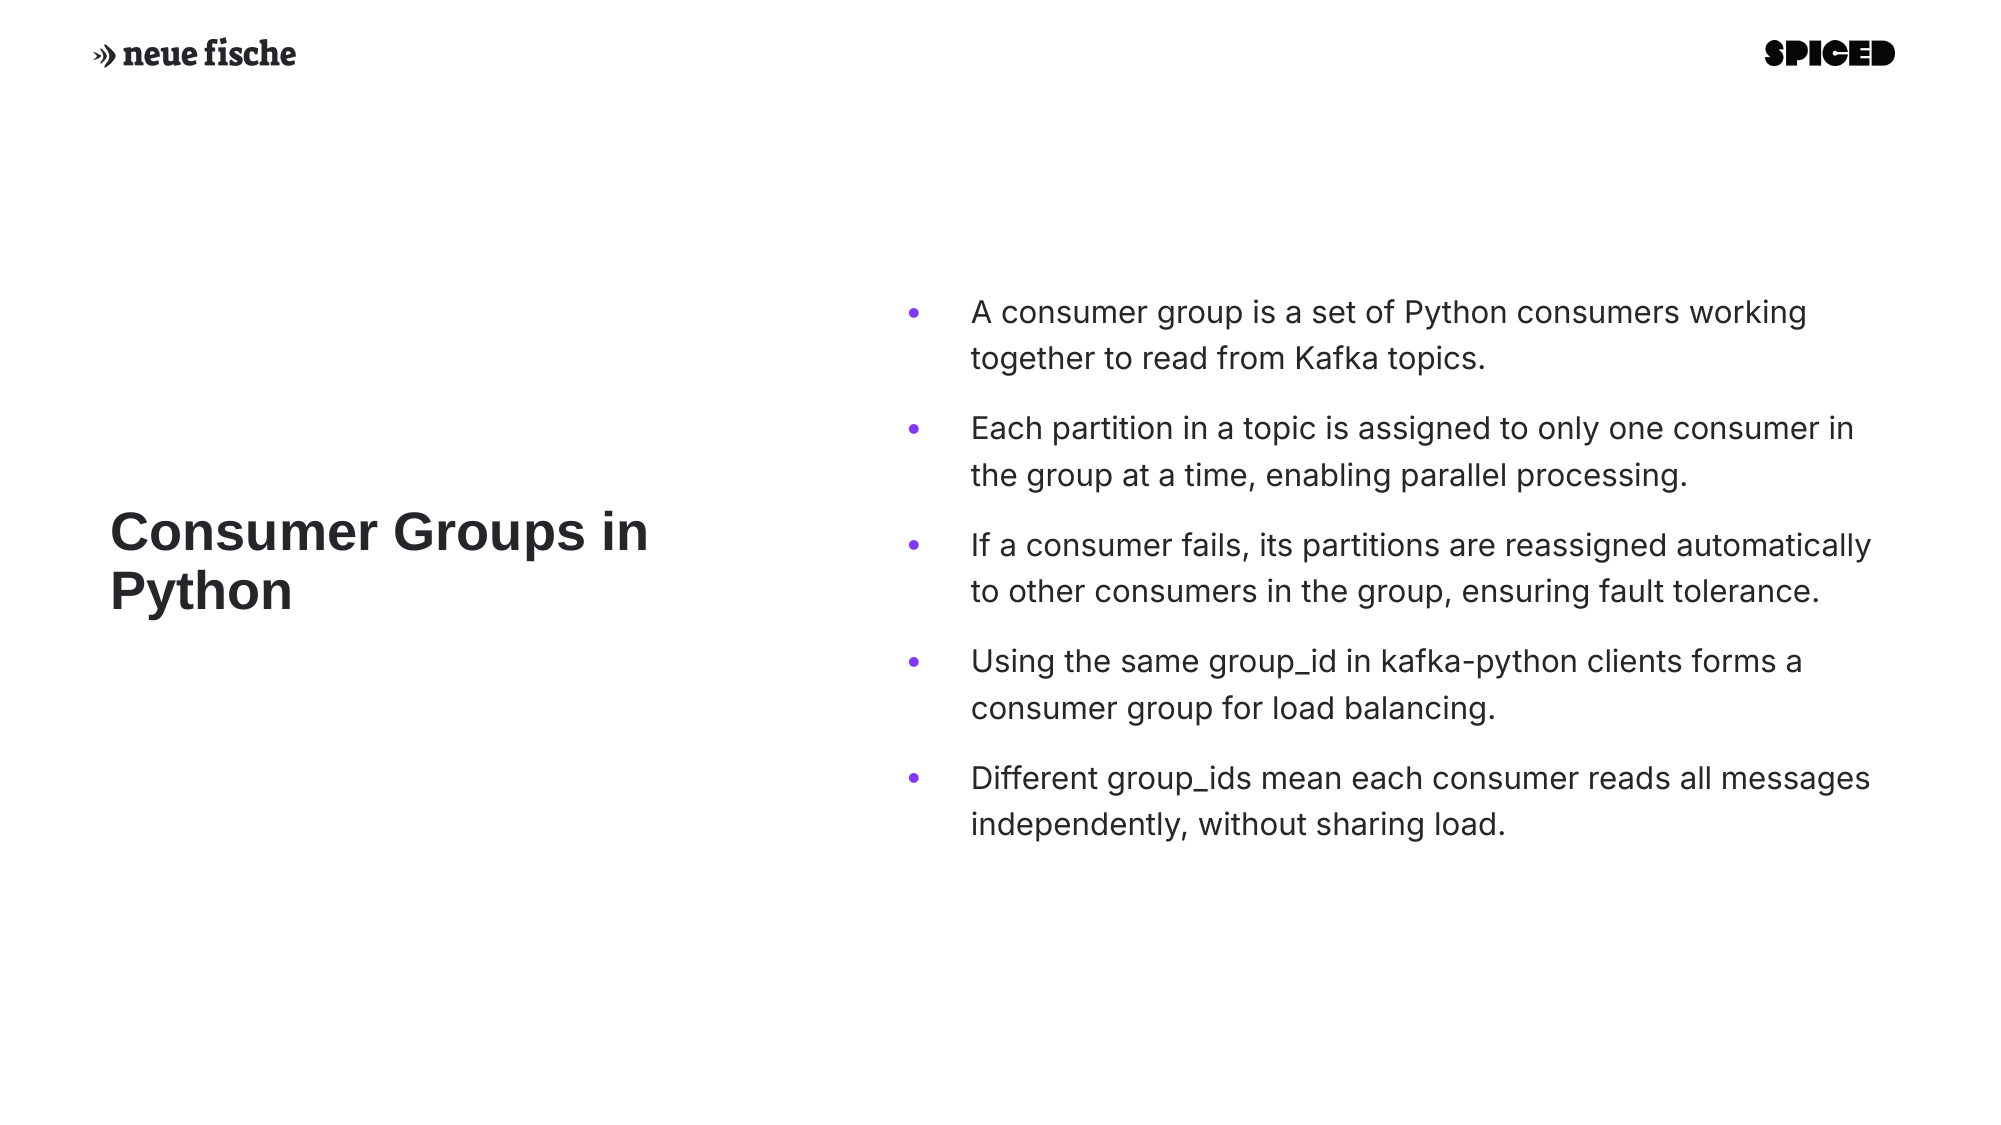

# Consumer Groups in Python
A consumer group is a set of Python consumers working together to read from Kafka topics.
Each partition in a topic is assigned to only one consumer in the group at a time, enabling parallel processing.
If a consumer fails, its partitions are reassigned automatically to other consumers in the group, ensuring fault tolerance.
Using the same group_id in kafka-python clients forms a consumer group for load balancing.
Different group_ids mean each consumer reads all messages independently, without sharing load.